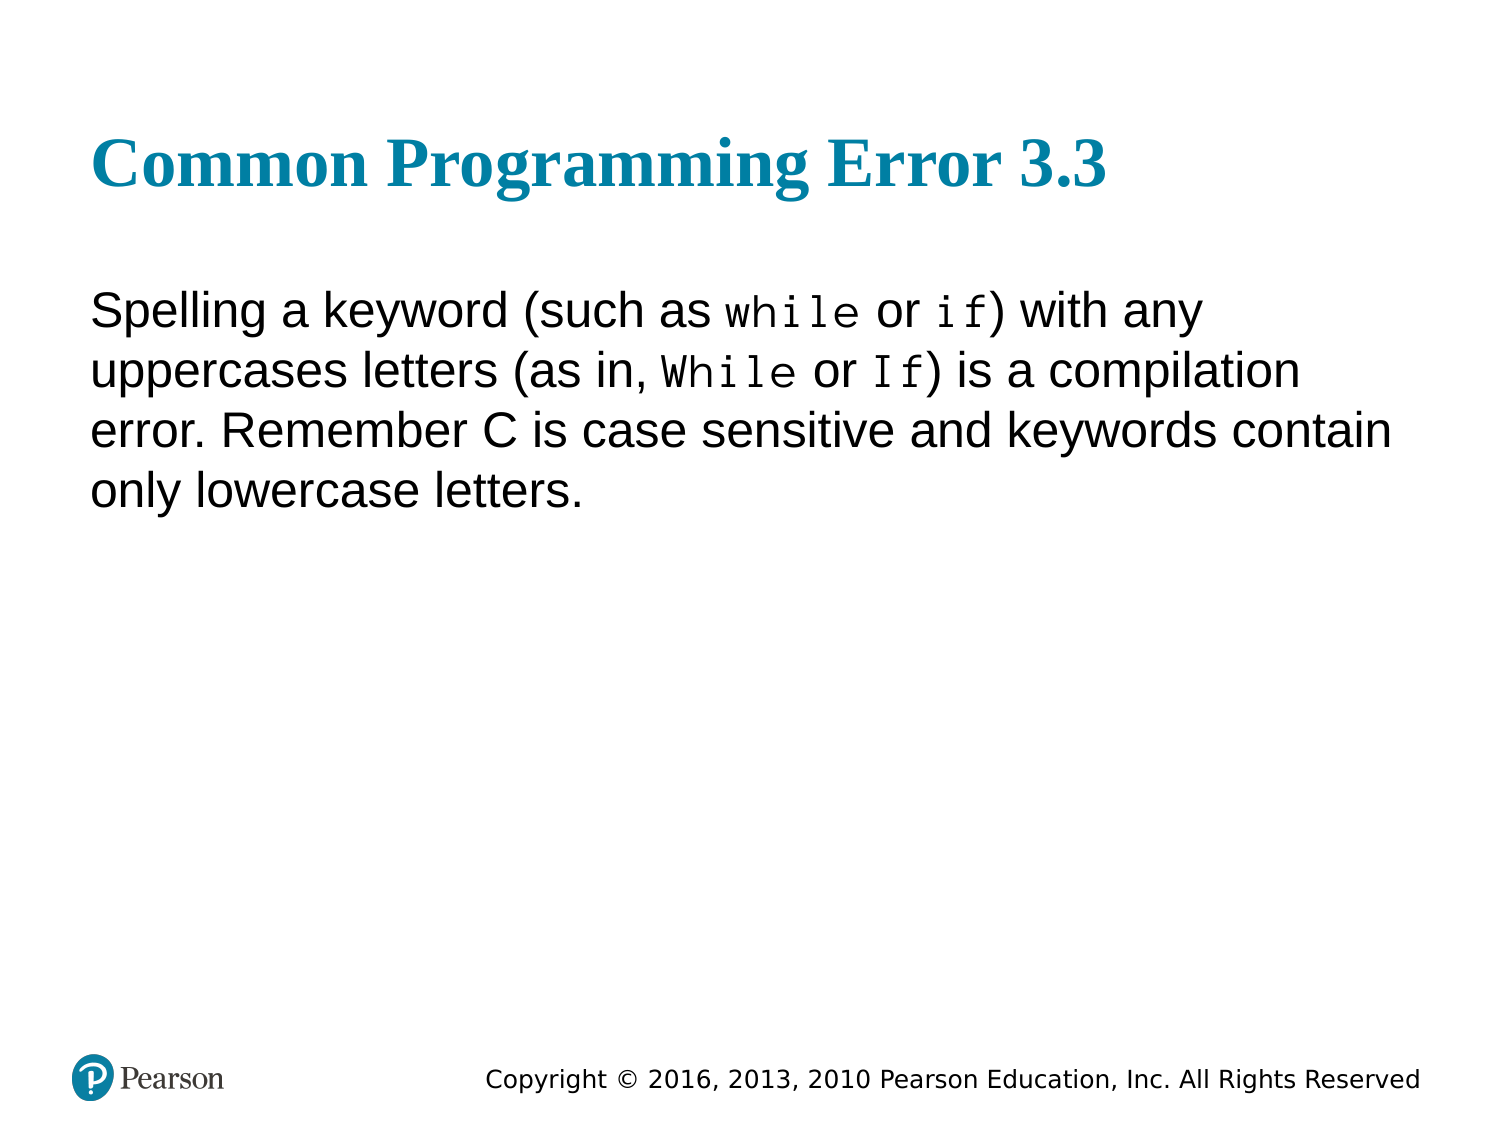

# Common Programming Error 3.3
Spelling a keyword (such as while or if) with any uppercases letters (as in, While or If) is a compilation error. Remember C is case sensitive and keywords contain only lowercase letters.